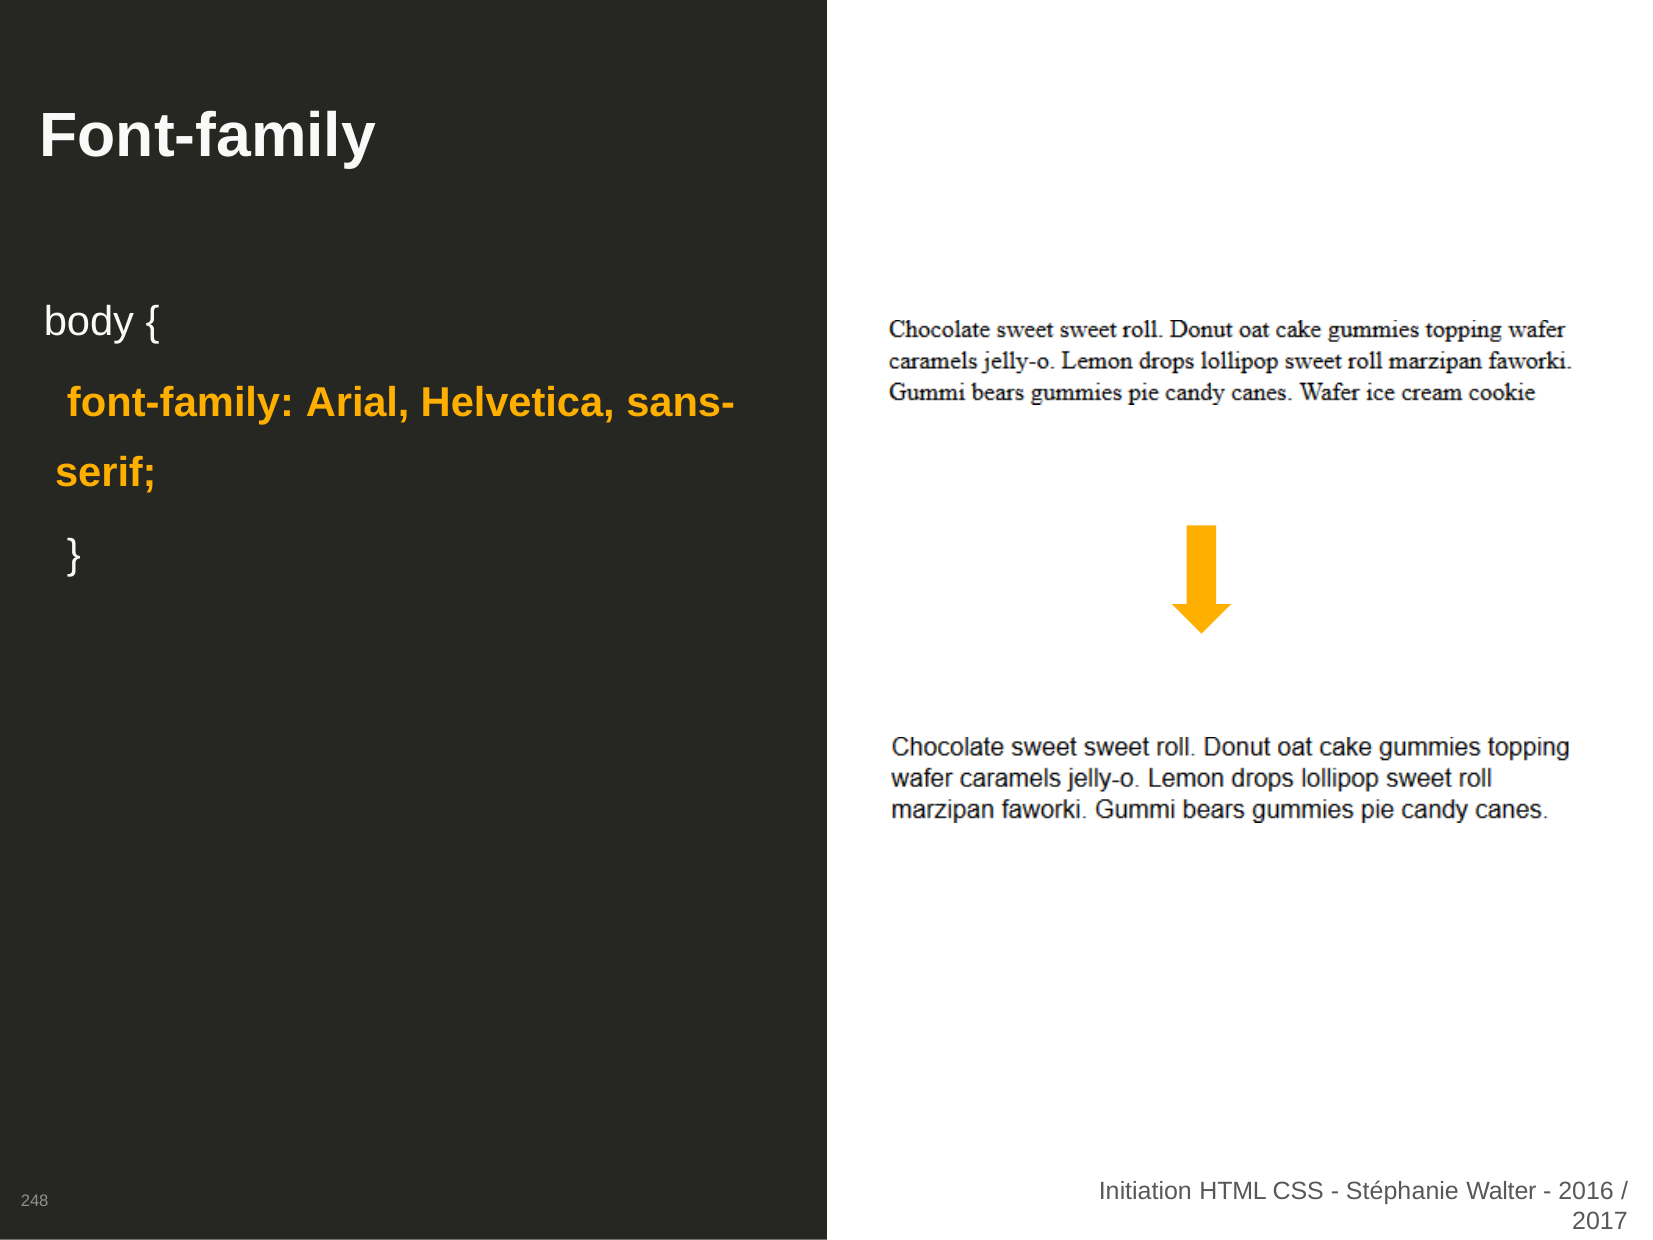

# Font-family
body {
font-family: Arial, Helvetica, sans-  serif;
}

Initiation HTML CSS - Stéphanie Walter - 2016 /
2017
248